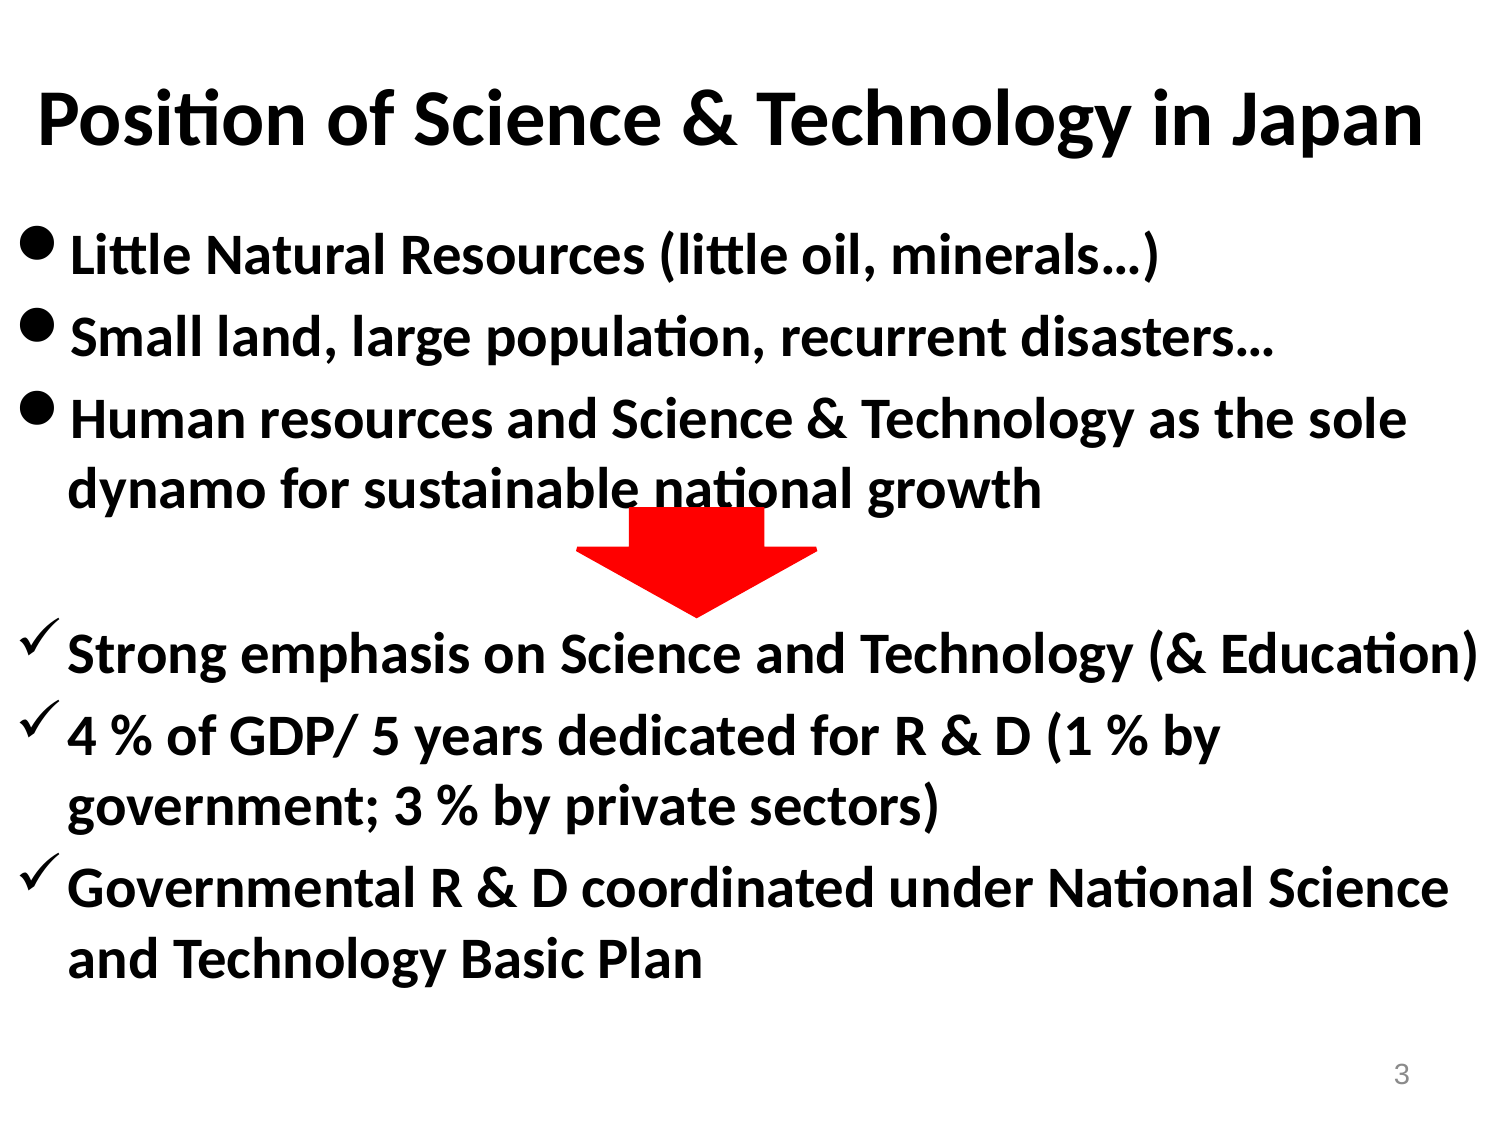

# Position of Science & Technology in Japan
Little Natural Resources (little oil, minerals…)
Small land, large population, recurrent disasters…
Human resources and Science & Technology as the sole dynamo for sustainable national growth

Strong emphasis on Science and Technology (& Education)
4 % of GDP/ 5 years dedicated for R & D (1 % by government; 3 % by private sectors)
Governmental R & D coordinated under National Science and Technology Basic Plan

3